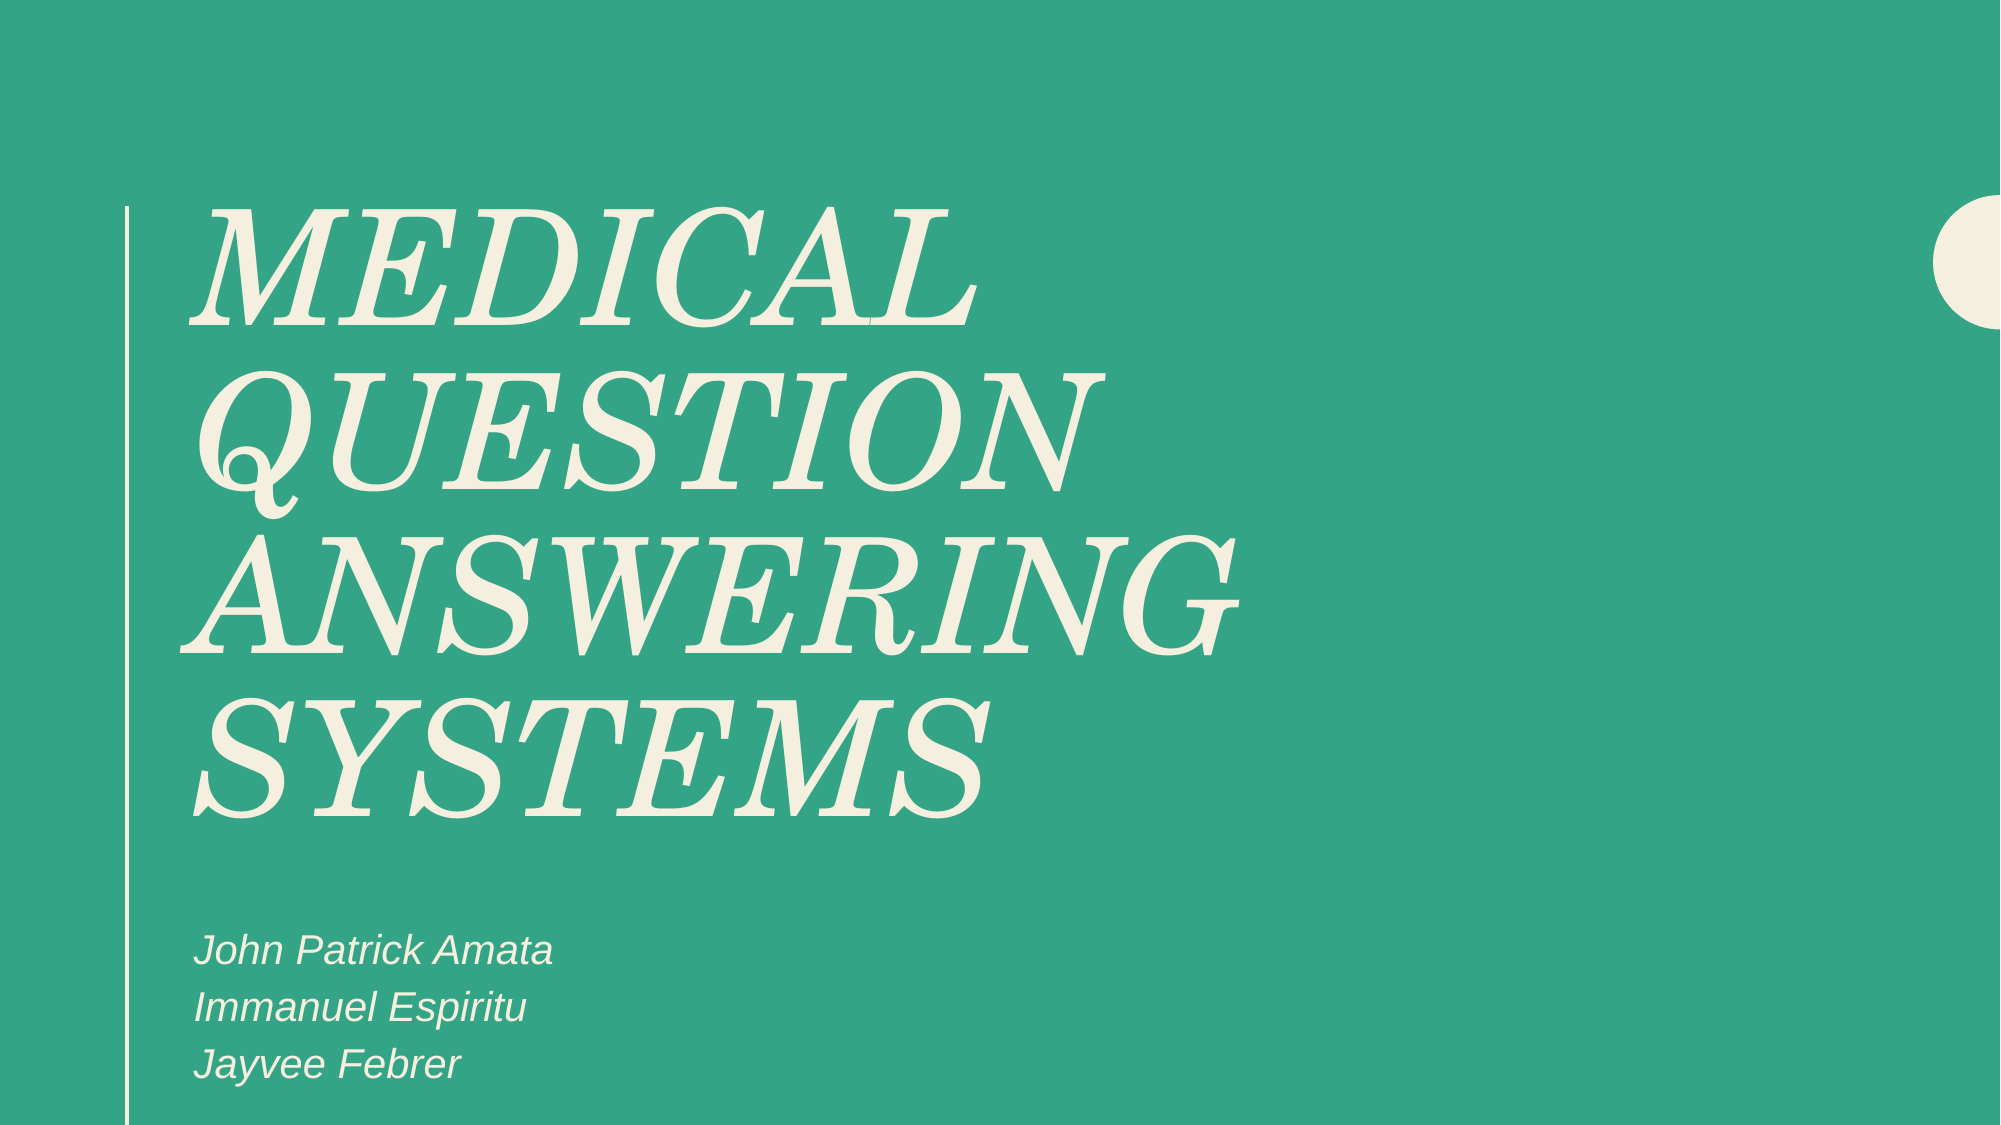

# Medical question answering systems
John Patrick Amata
Immanuel Espiritu
Jayvee Febrer